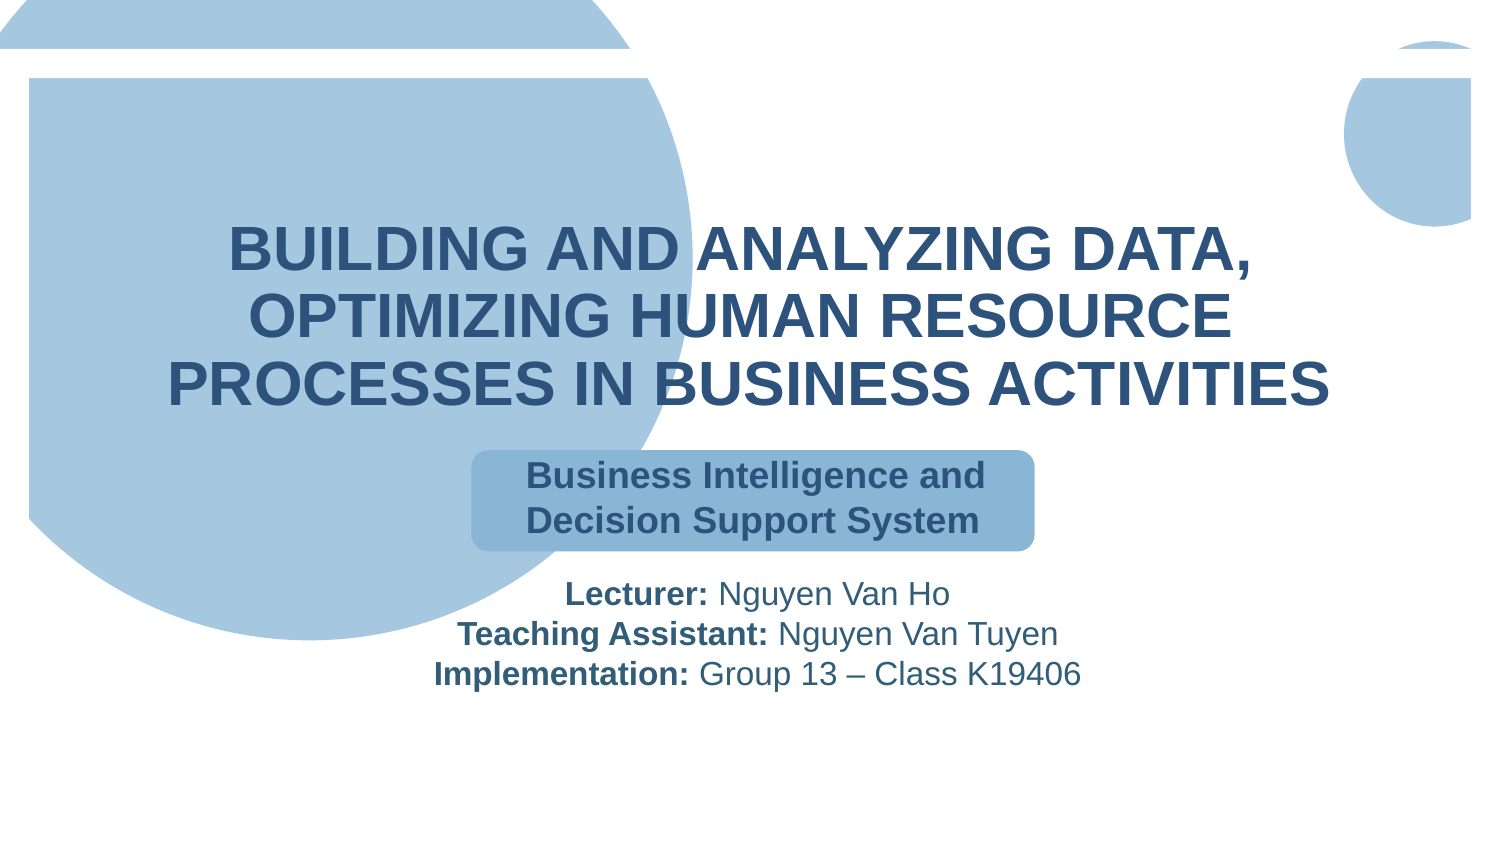

# BUILDING AND ANALYZING DATA,
OPTIMIZING HUMAN RESOURCE
PROCESSES IN BUSINESS ACTIVITIES

Business Intelligence and Decision Support System

Lecturer: Nguyen Van Ho
Teaching Assistant: Nguyen Van Tuyen
Implementation: Group 13 – Class K19406